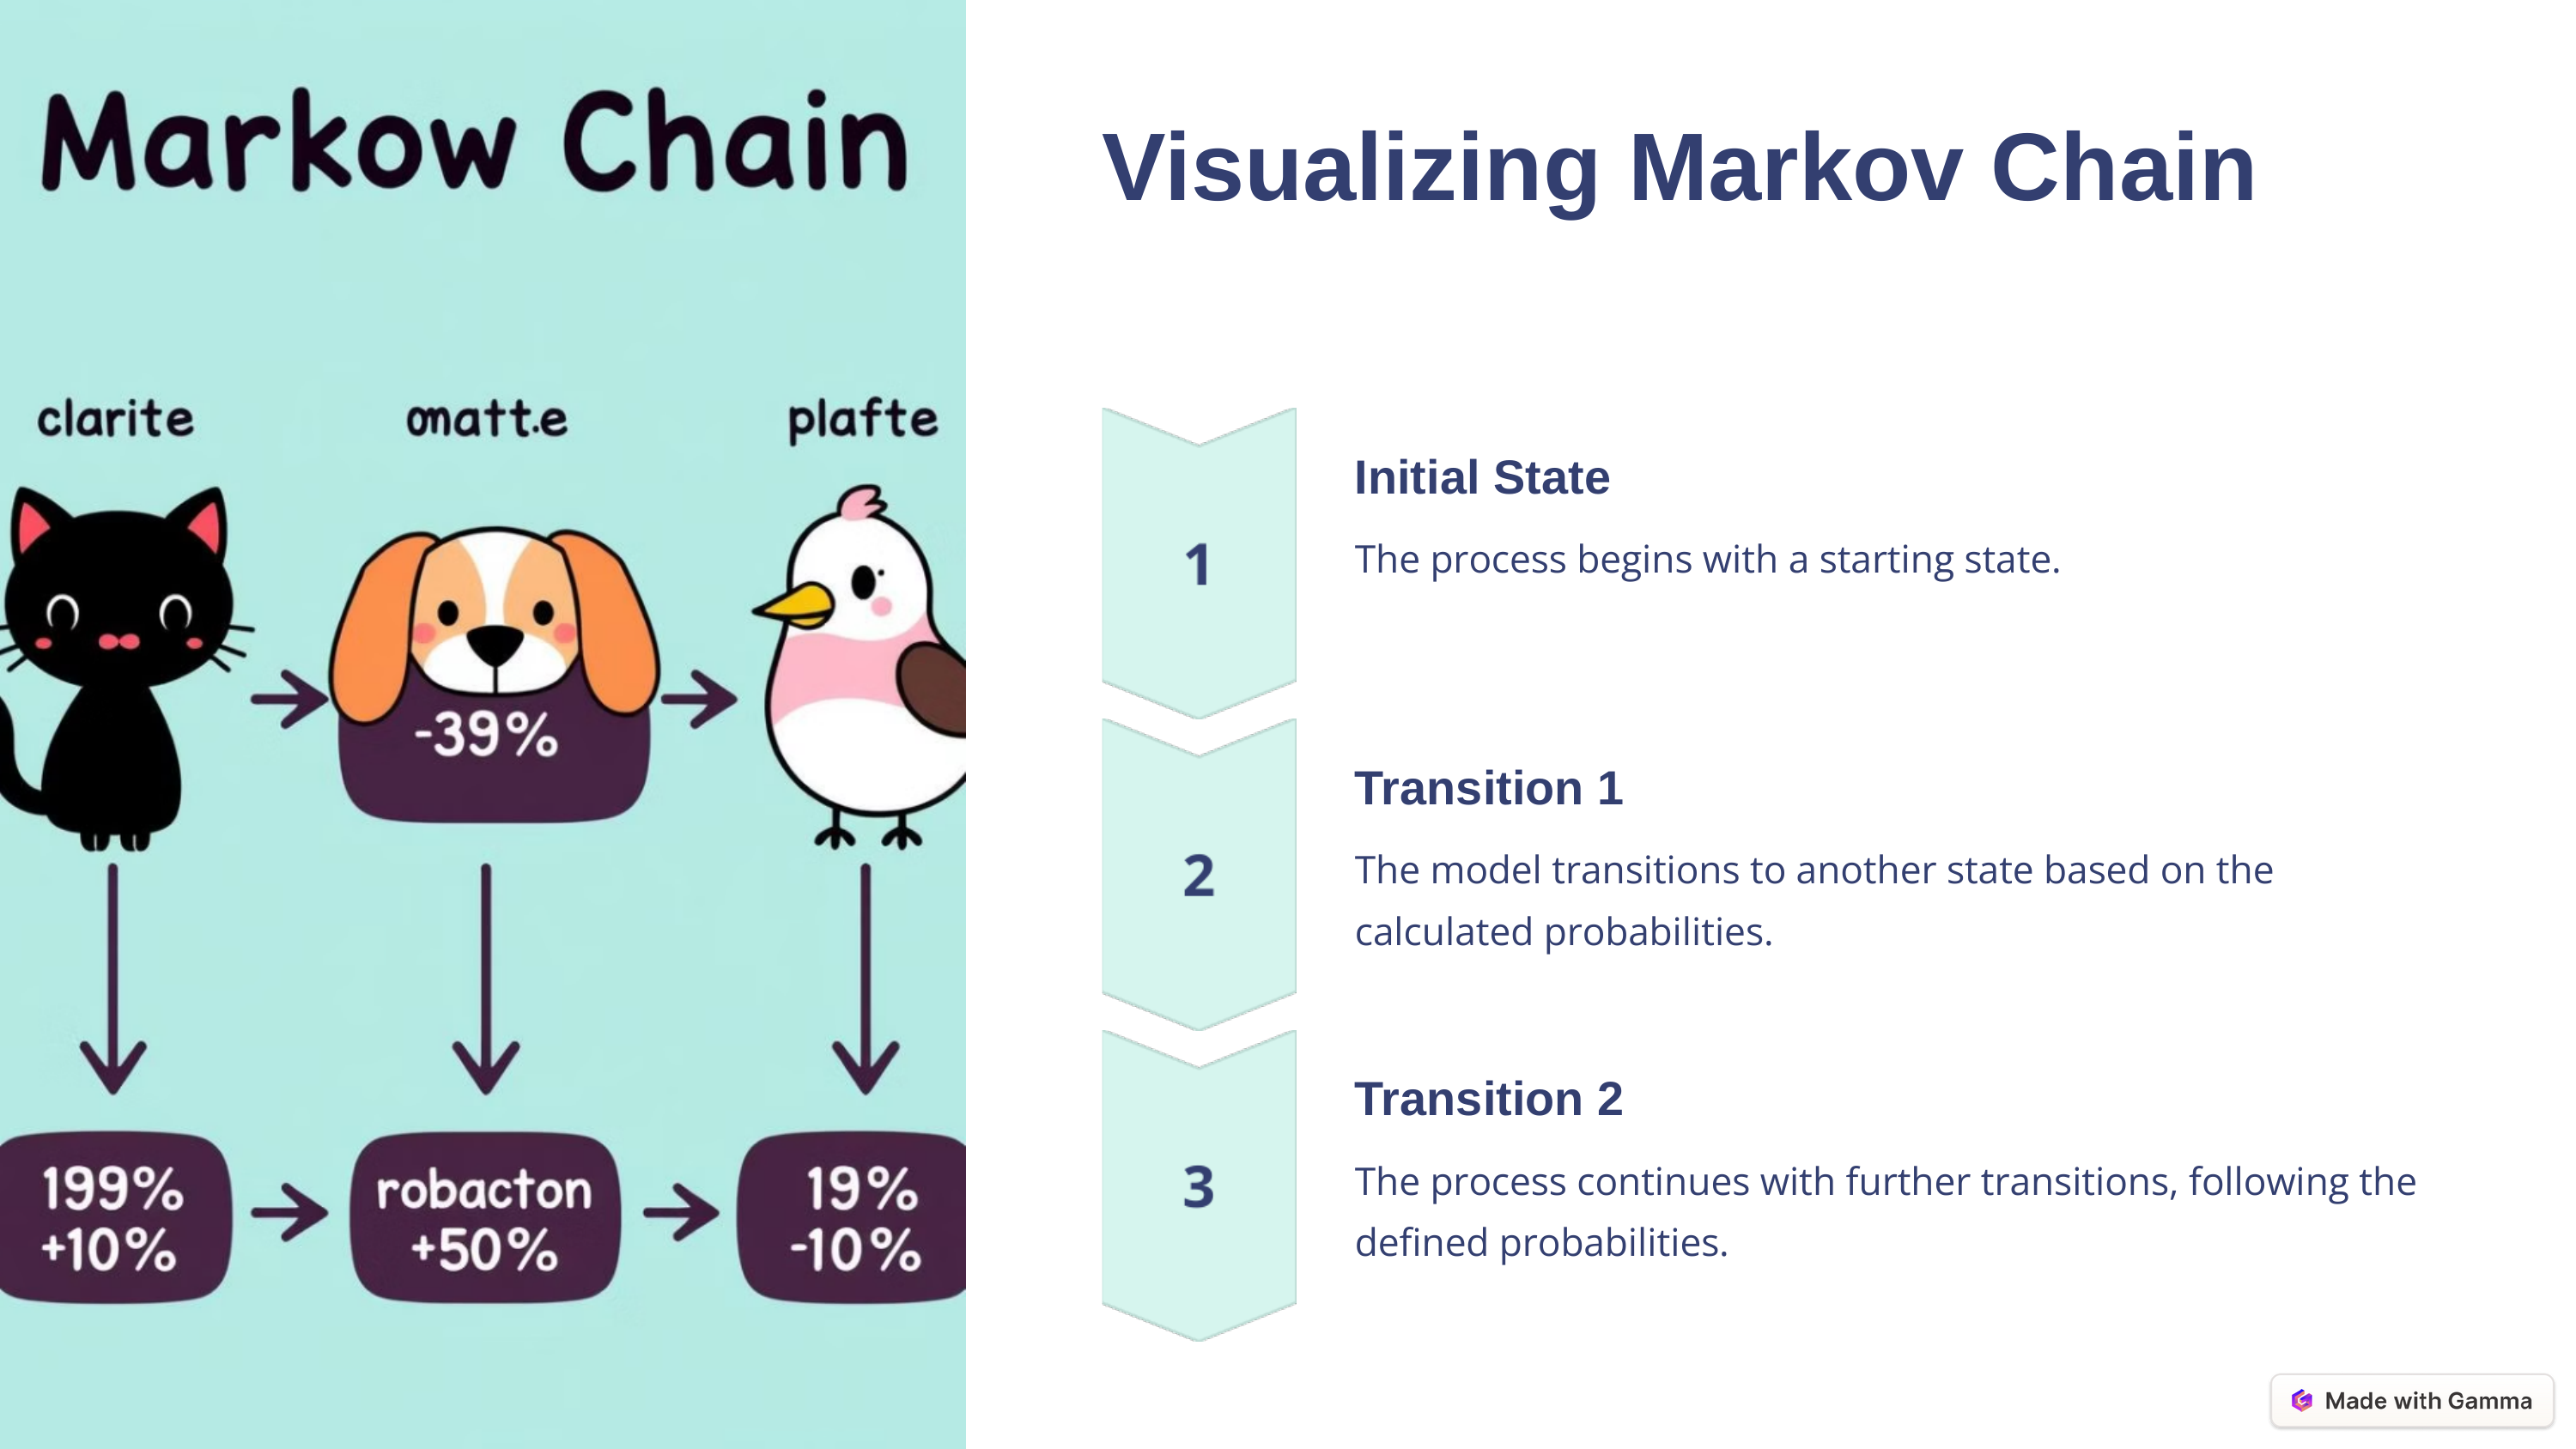

Visualizing Markov Chain

Initial State
The process begins with a starting state.

Transition 1
The model transitions to another state based on the calculated probabilities.

Transition 2
The process continues with further transitions, following the defined probabilities.